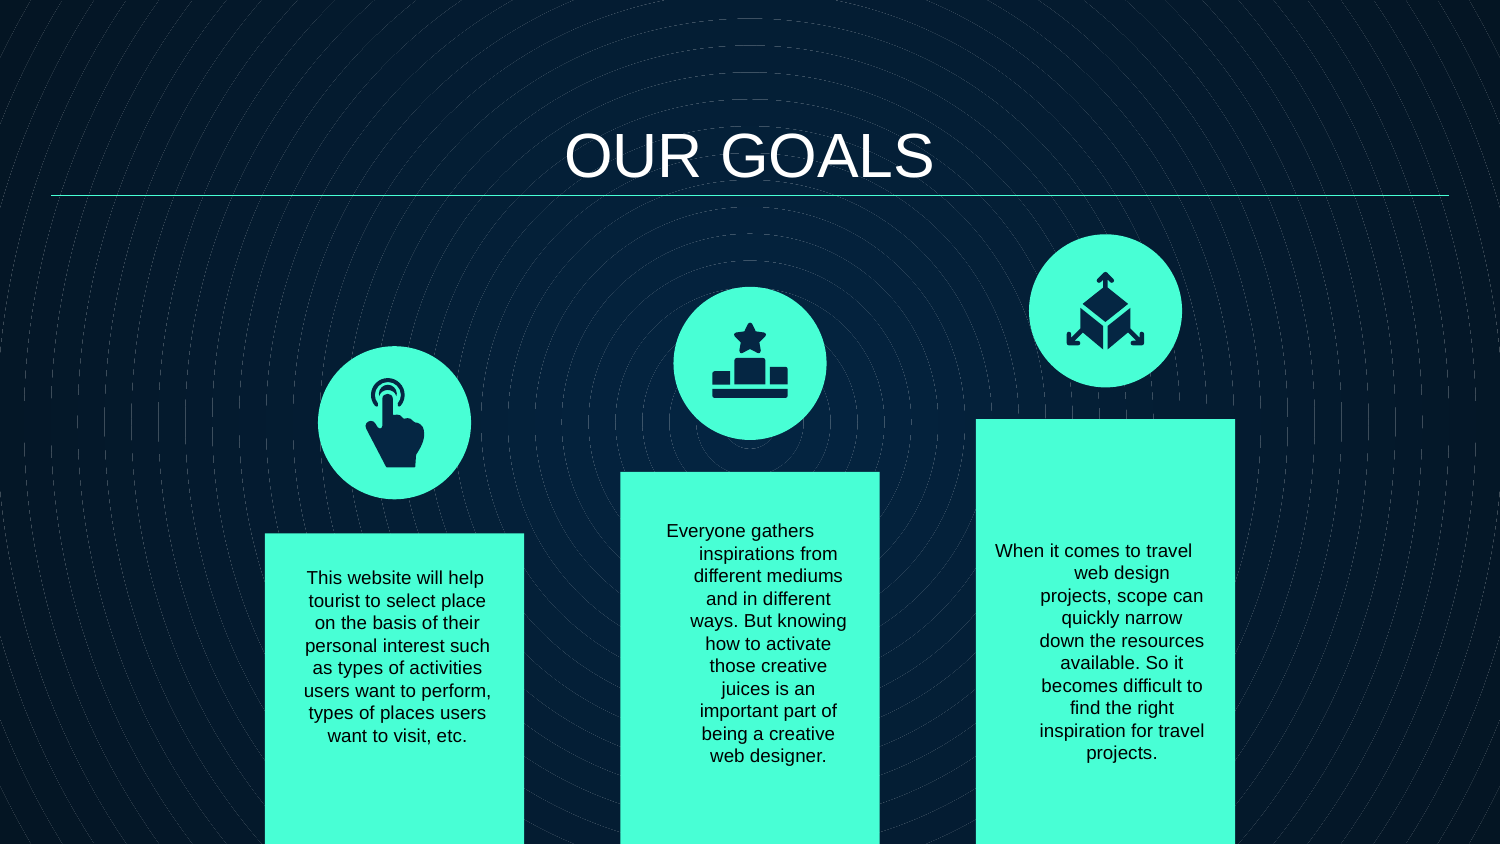

OUR GOALS

Everyone gathers inspirations from different mediums and in different ways. But knowing how to activate those creative juices is an important part of being a creative web designer.

When it comes to travel web design projects, scope can quickly narrow down the resources available. So it becomes difficult to find the right inspiration for travel projects.

          This website will help tourist to select place on the basis of their personal interest such as types of activities users want to perform, types of places users want to visit, etc.
#